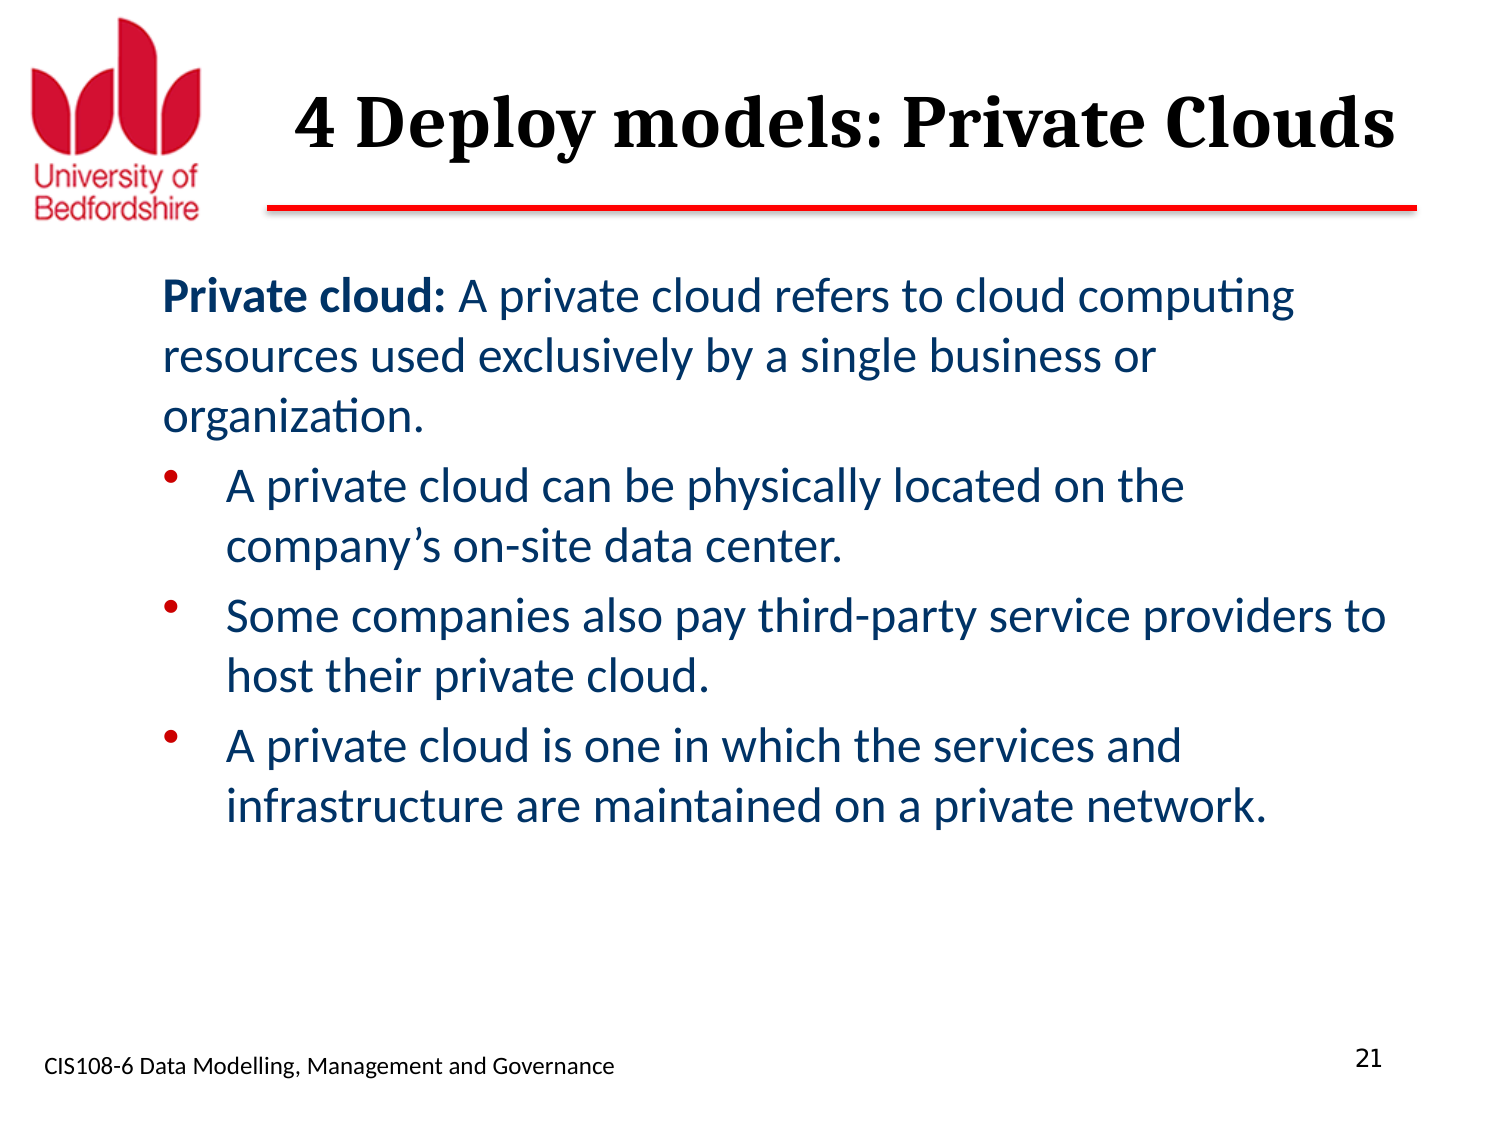

# 4 Deploy models: Private Clouds
Private cloud: A private cloud refers to cloud computing resources used exclusively by a single business or organization.
A private cloud can be physically located on the company’s on-site data center.
Some companies also pay third-party service providers to host their private cloud.
A private cloud is one in which the services and infrastructure are maintained on a private network.
CIS108-6 Data Modelling, Management and Governance